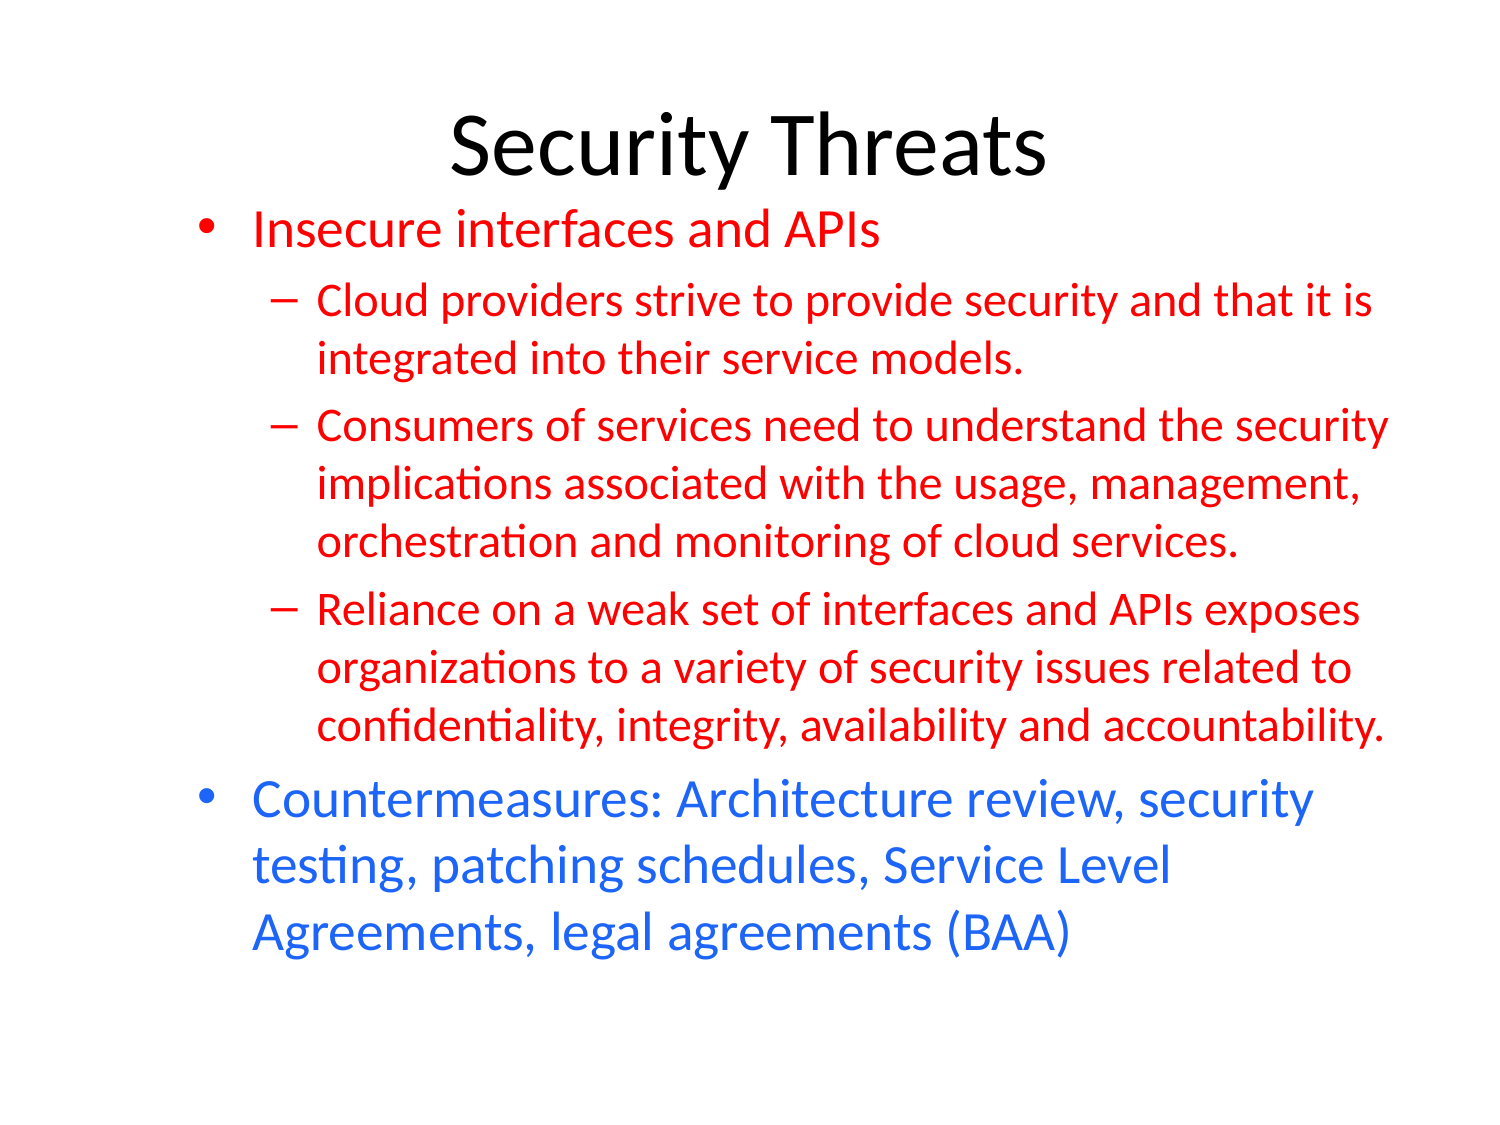

# Security Threats
Insecure interfaces and APIs
Cloud providers strive to provide security and that it is integrated into their service models.
Consumers of services need to understand the security implications associated with the usage, management, orchestration and monitoring of cloud services.
Reliance on a weak set of interfaces and APIs exposes organizations to a variety of security issues related to confidentiality, integrity, availability and accountability.
Countermeasures: Architecture review, security testing, patching schedules, Service Level Agreements, legal agreements (BAA)